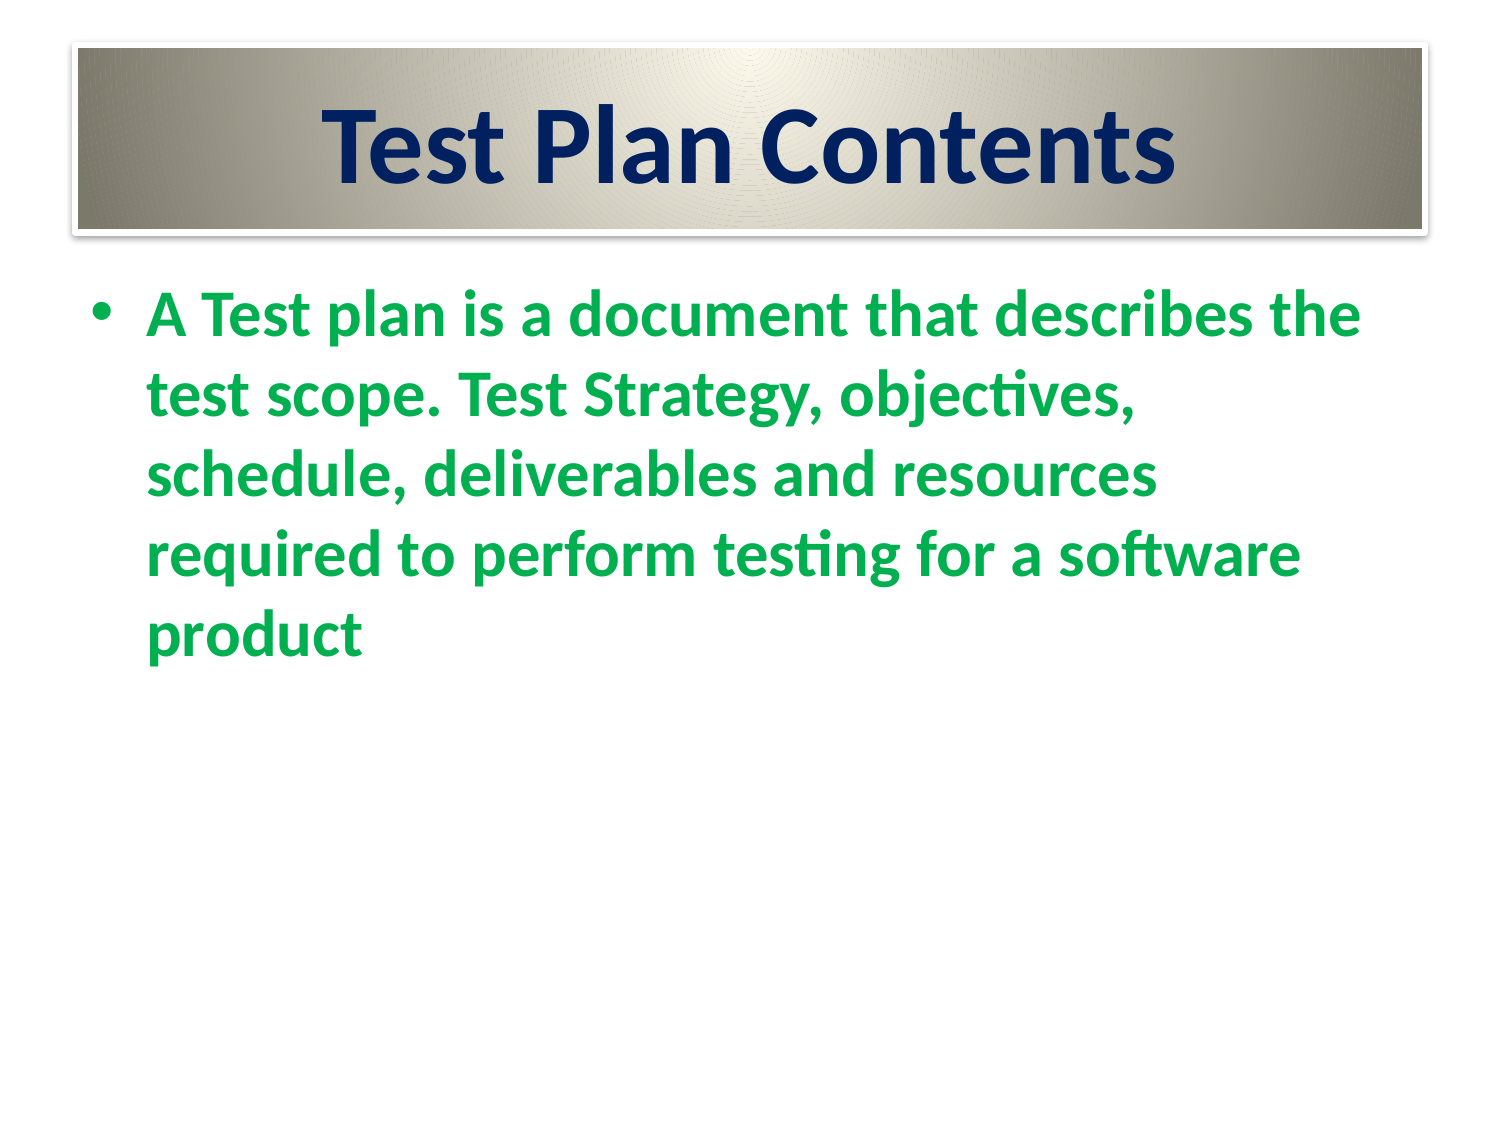

# Test Plan Contents
A Test plan is a document that describes the test scope. Test Strategy, objectives, schedule, deliverables and resources required to perform testing for a software product